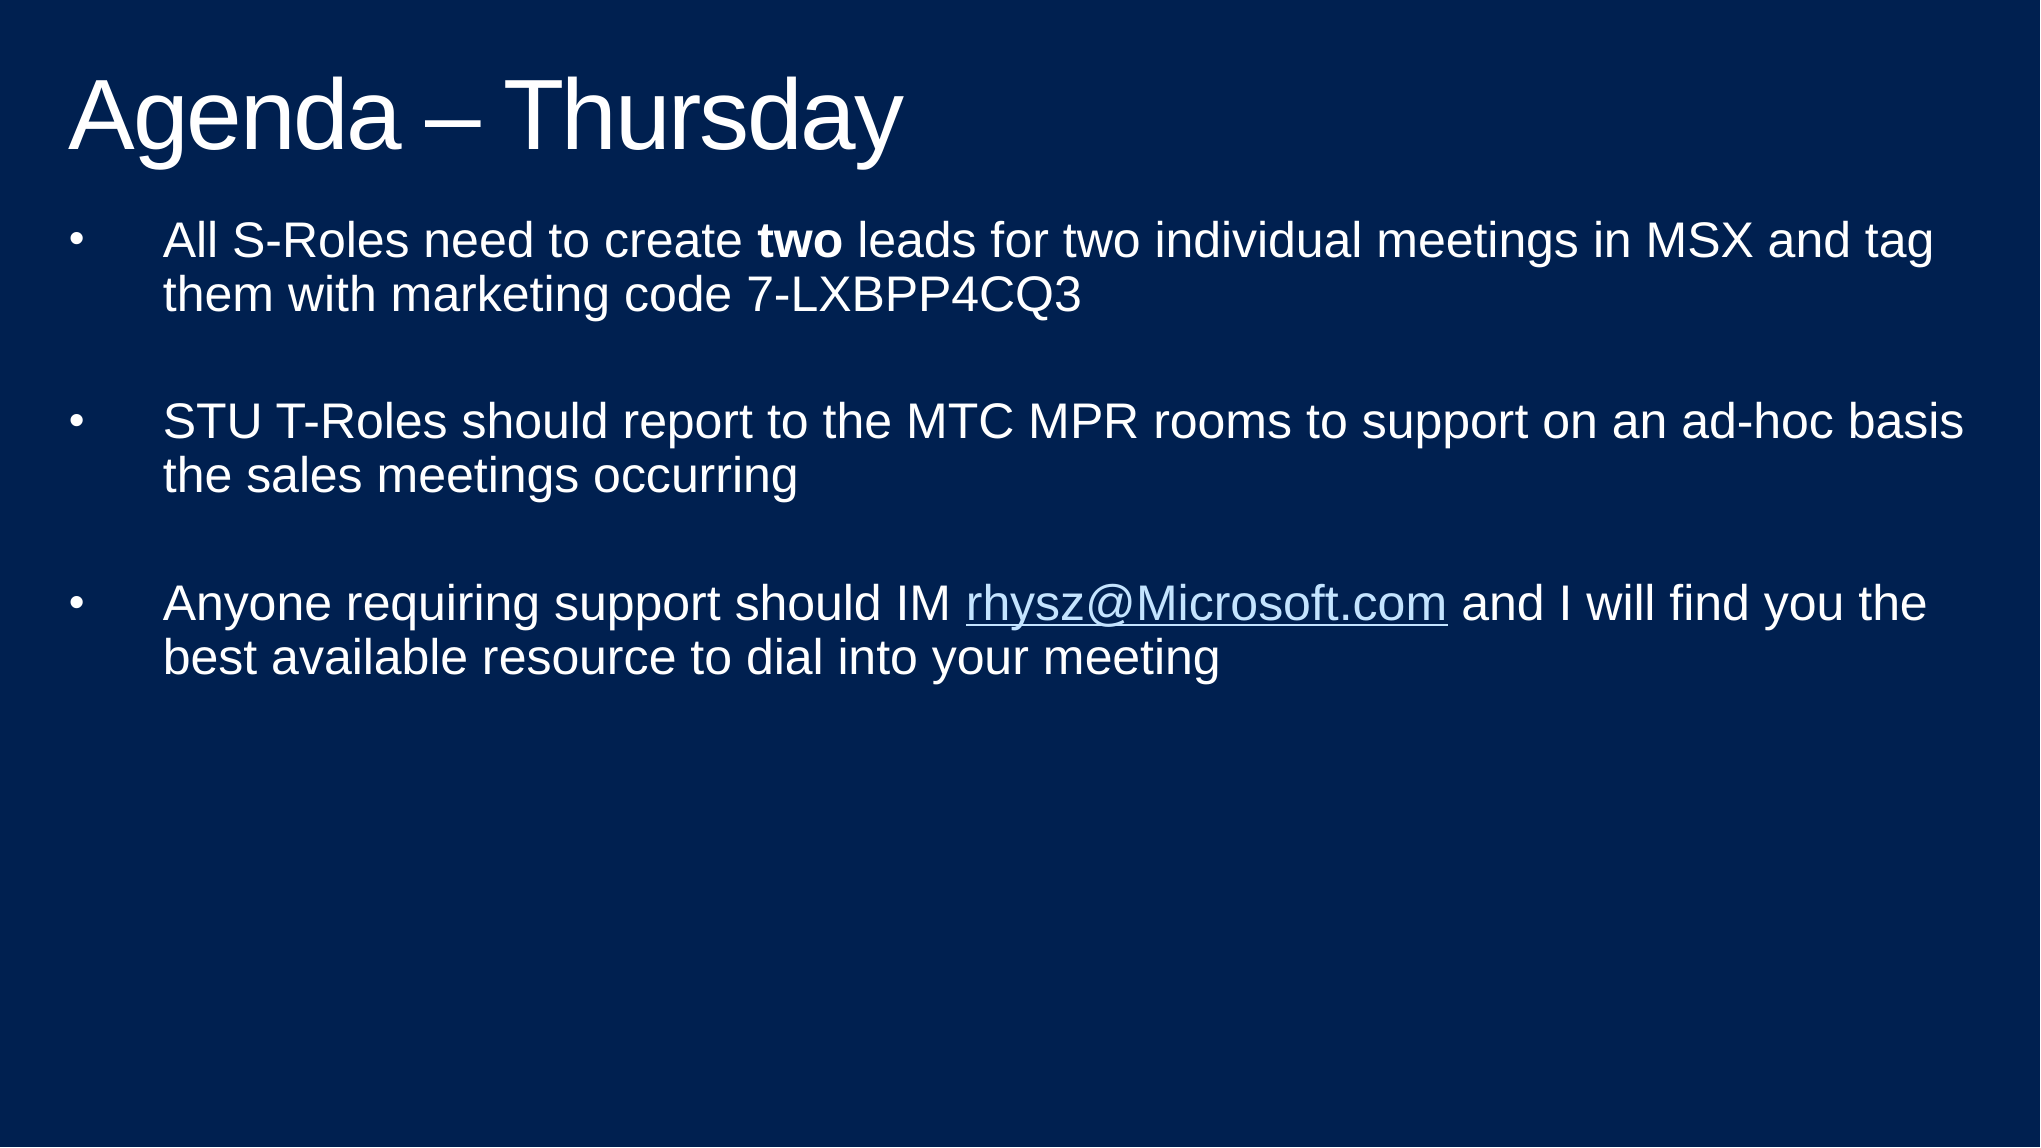

# Agenda – Thursday
All S-Roles need to create two leads for two individual meetings in MSX and tag them with marketing code 7-LXBPP4CQ3

STU T-Roles should report to the MTC MPR rooms to support on an ad-hoc basis the sales meetings occurring

Anyone requiring support should IM rhysz@Microsoft.com and I will find you the best available resource to dial into your meeting